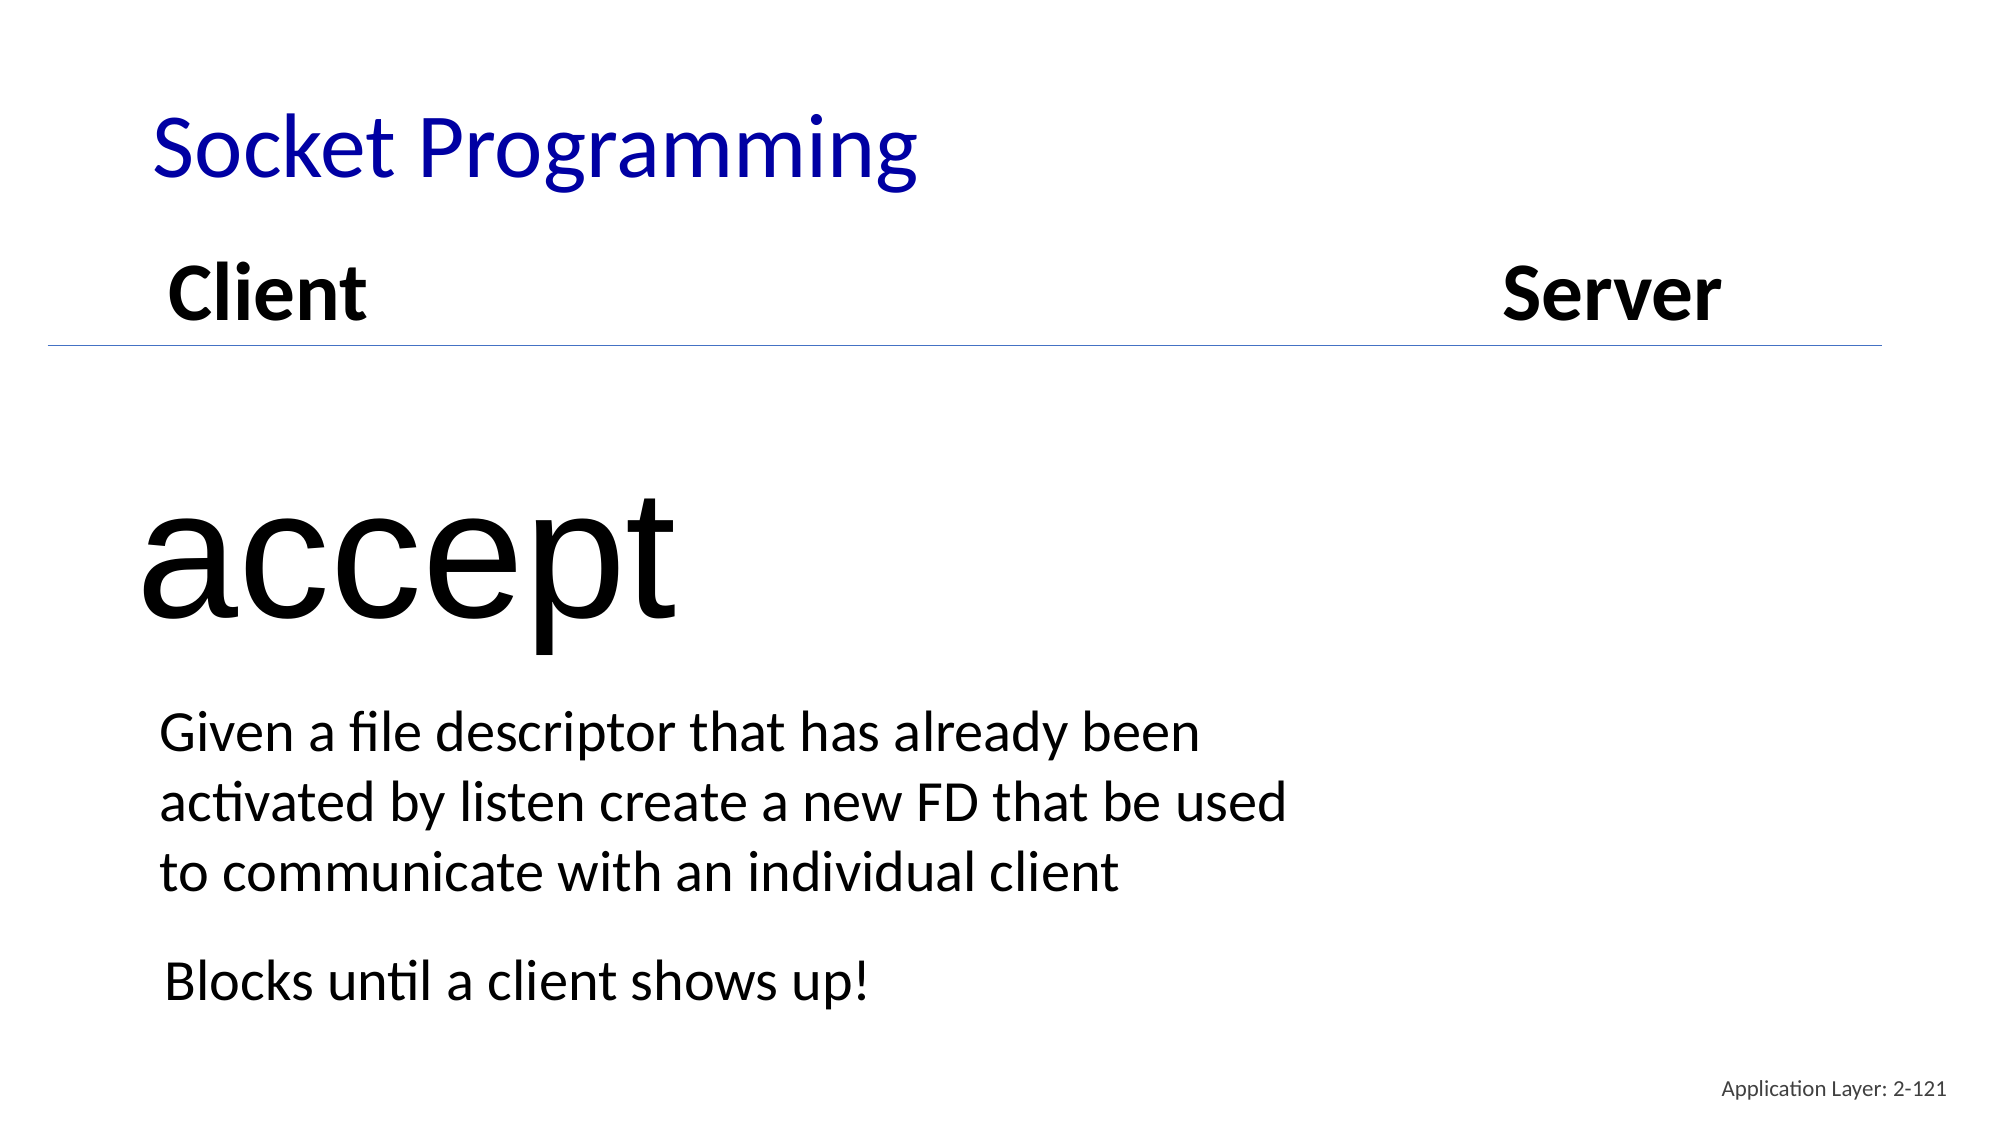

# Socket Programming
Client
Server
accept
Given a file descriptor that has already been activated by listen create a new FD that be used to communicate with an individual client
Blocks until a client shows up!
Application Layer: 2-121